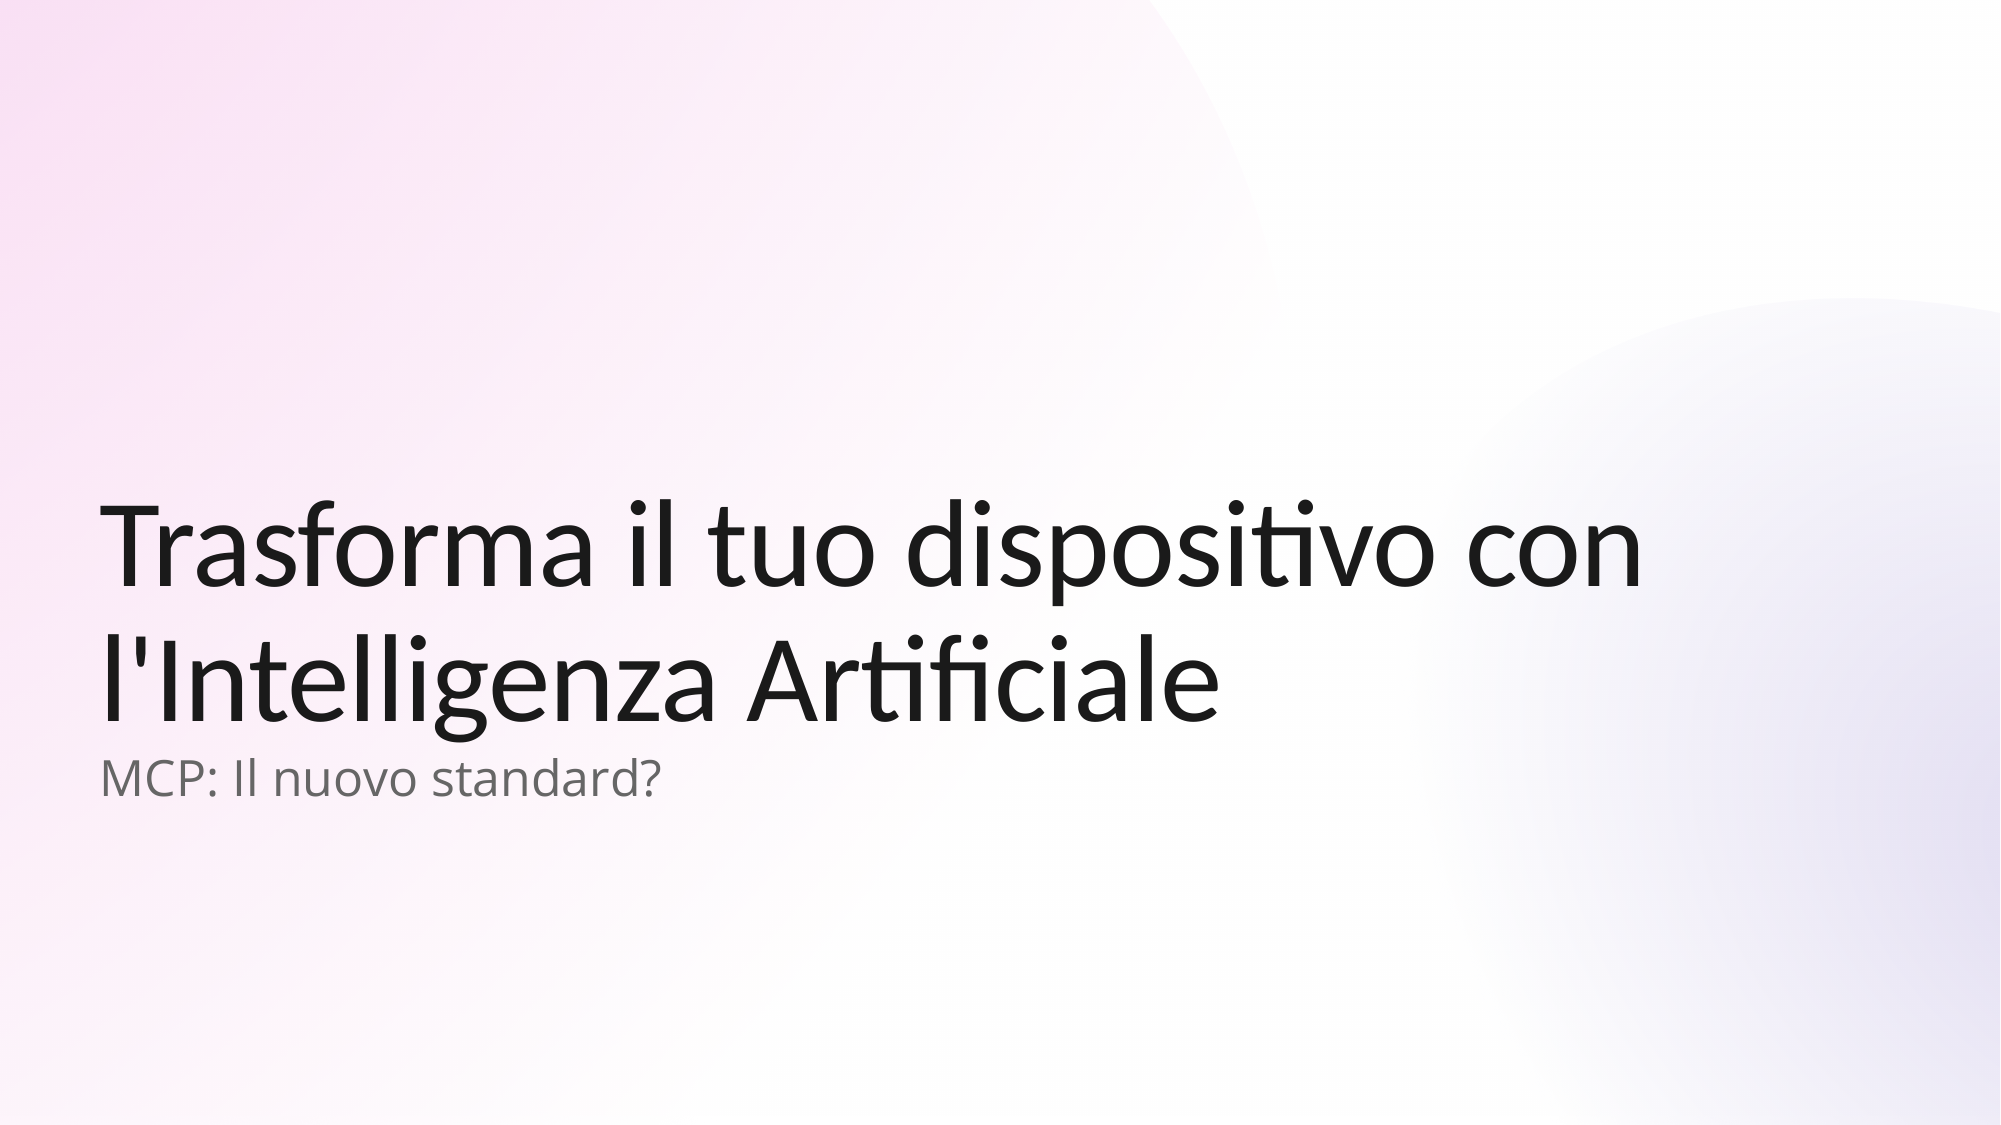

# Trasforma il tuo dispositivo con l'Intelligenza Artificiale
MCP: Il nuovo standard?